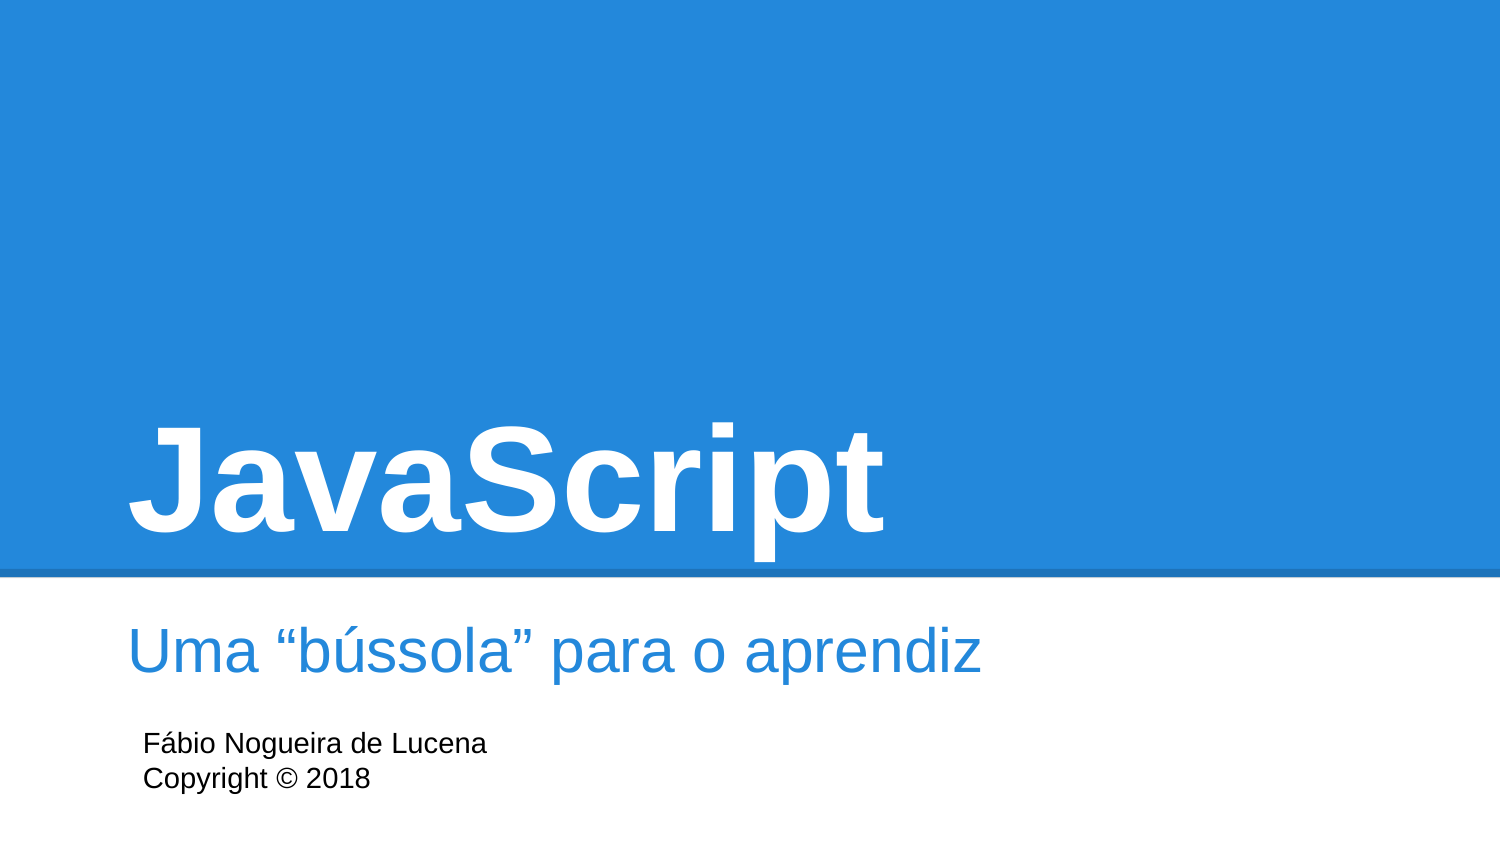

# JavaScript
Uma “bússola” para o aprendiz
Fábio Nogueira de Lucena
Copyright © 2018